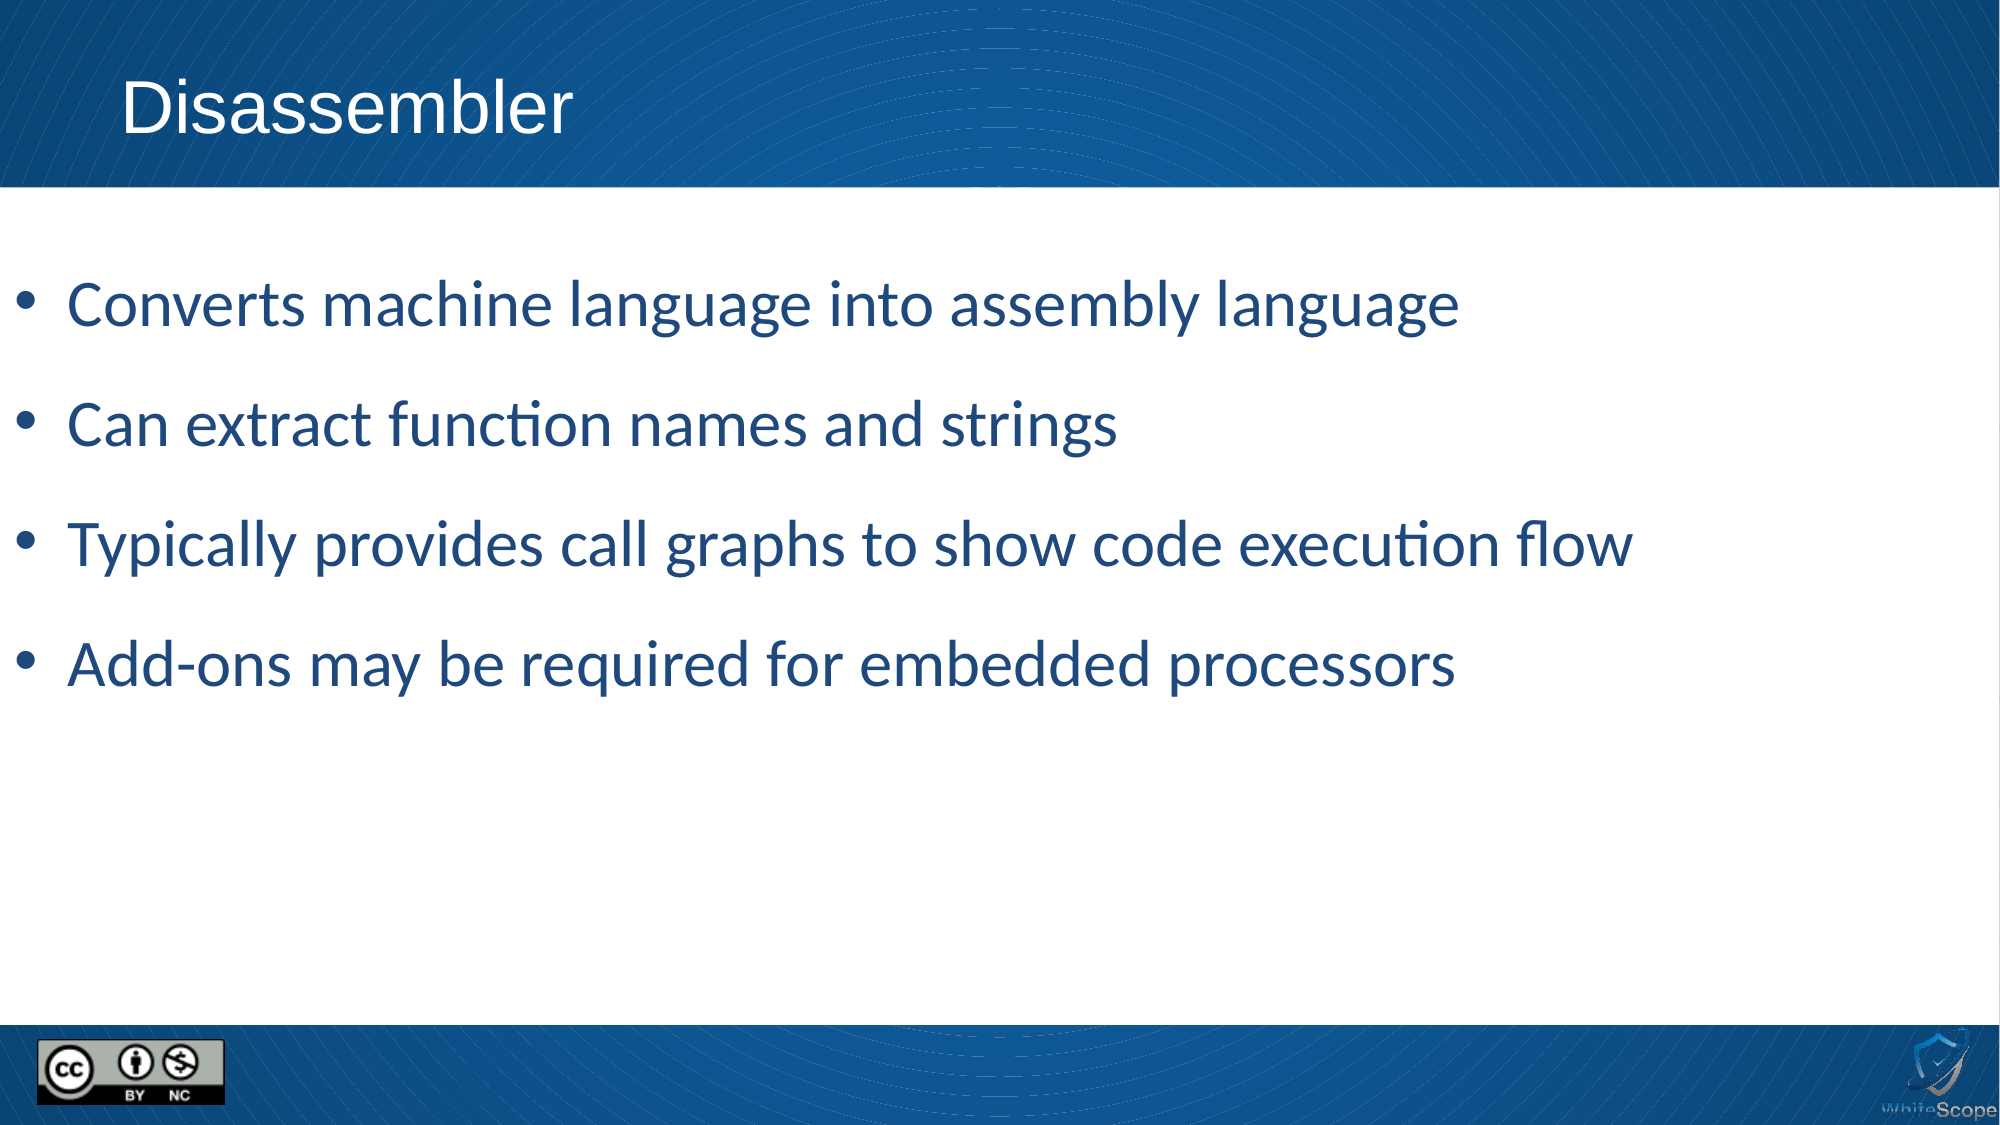

# Disassembler
  Converts machine language into assembly language
  Can extract function names and strings
  Typically provides call graphs to show code execution flow
  Add-ons may be required for embedded processors